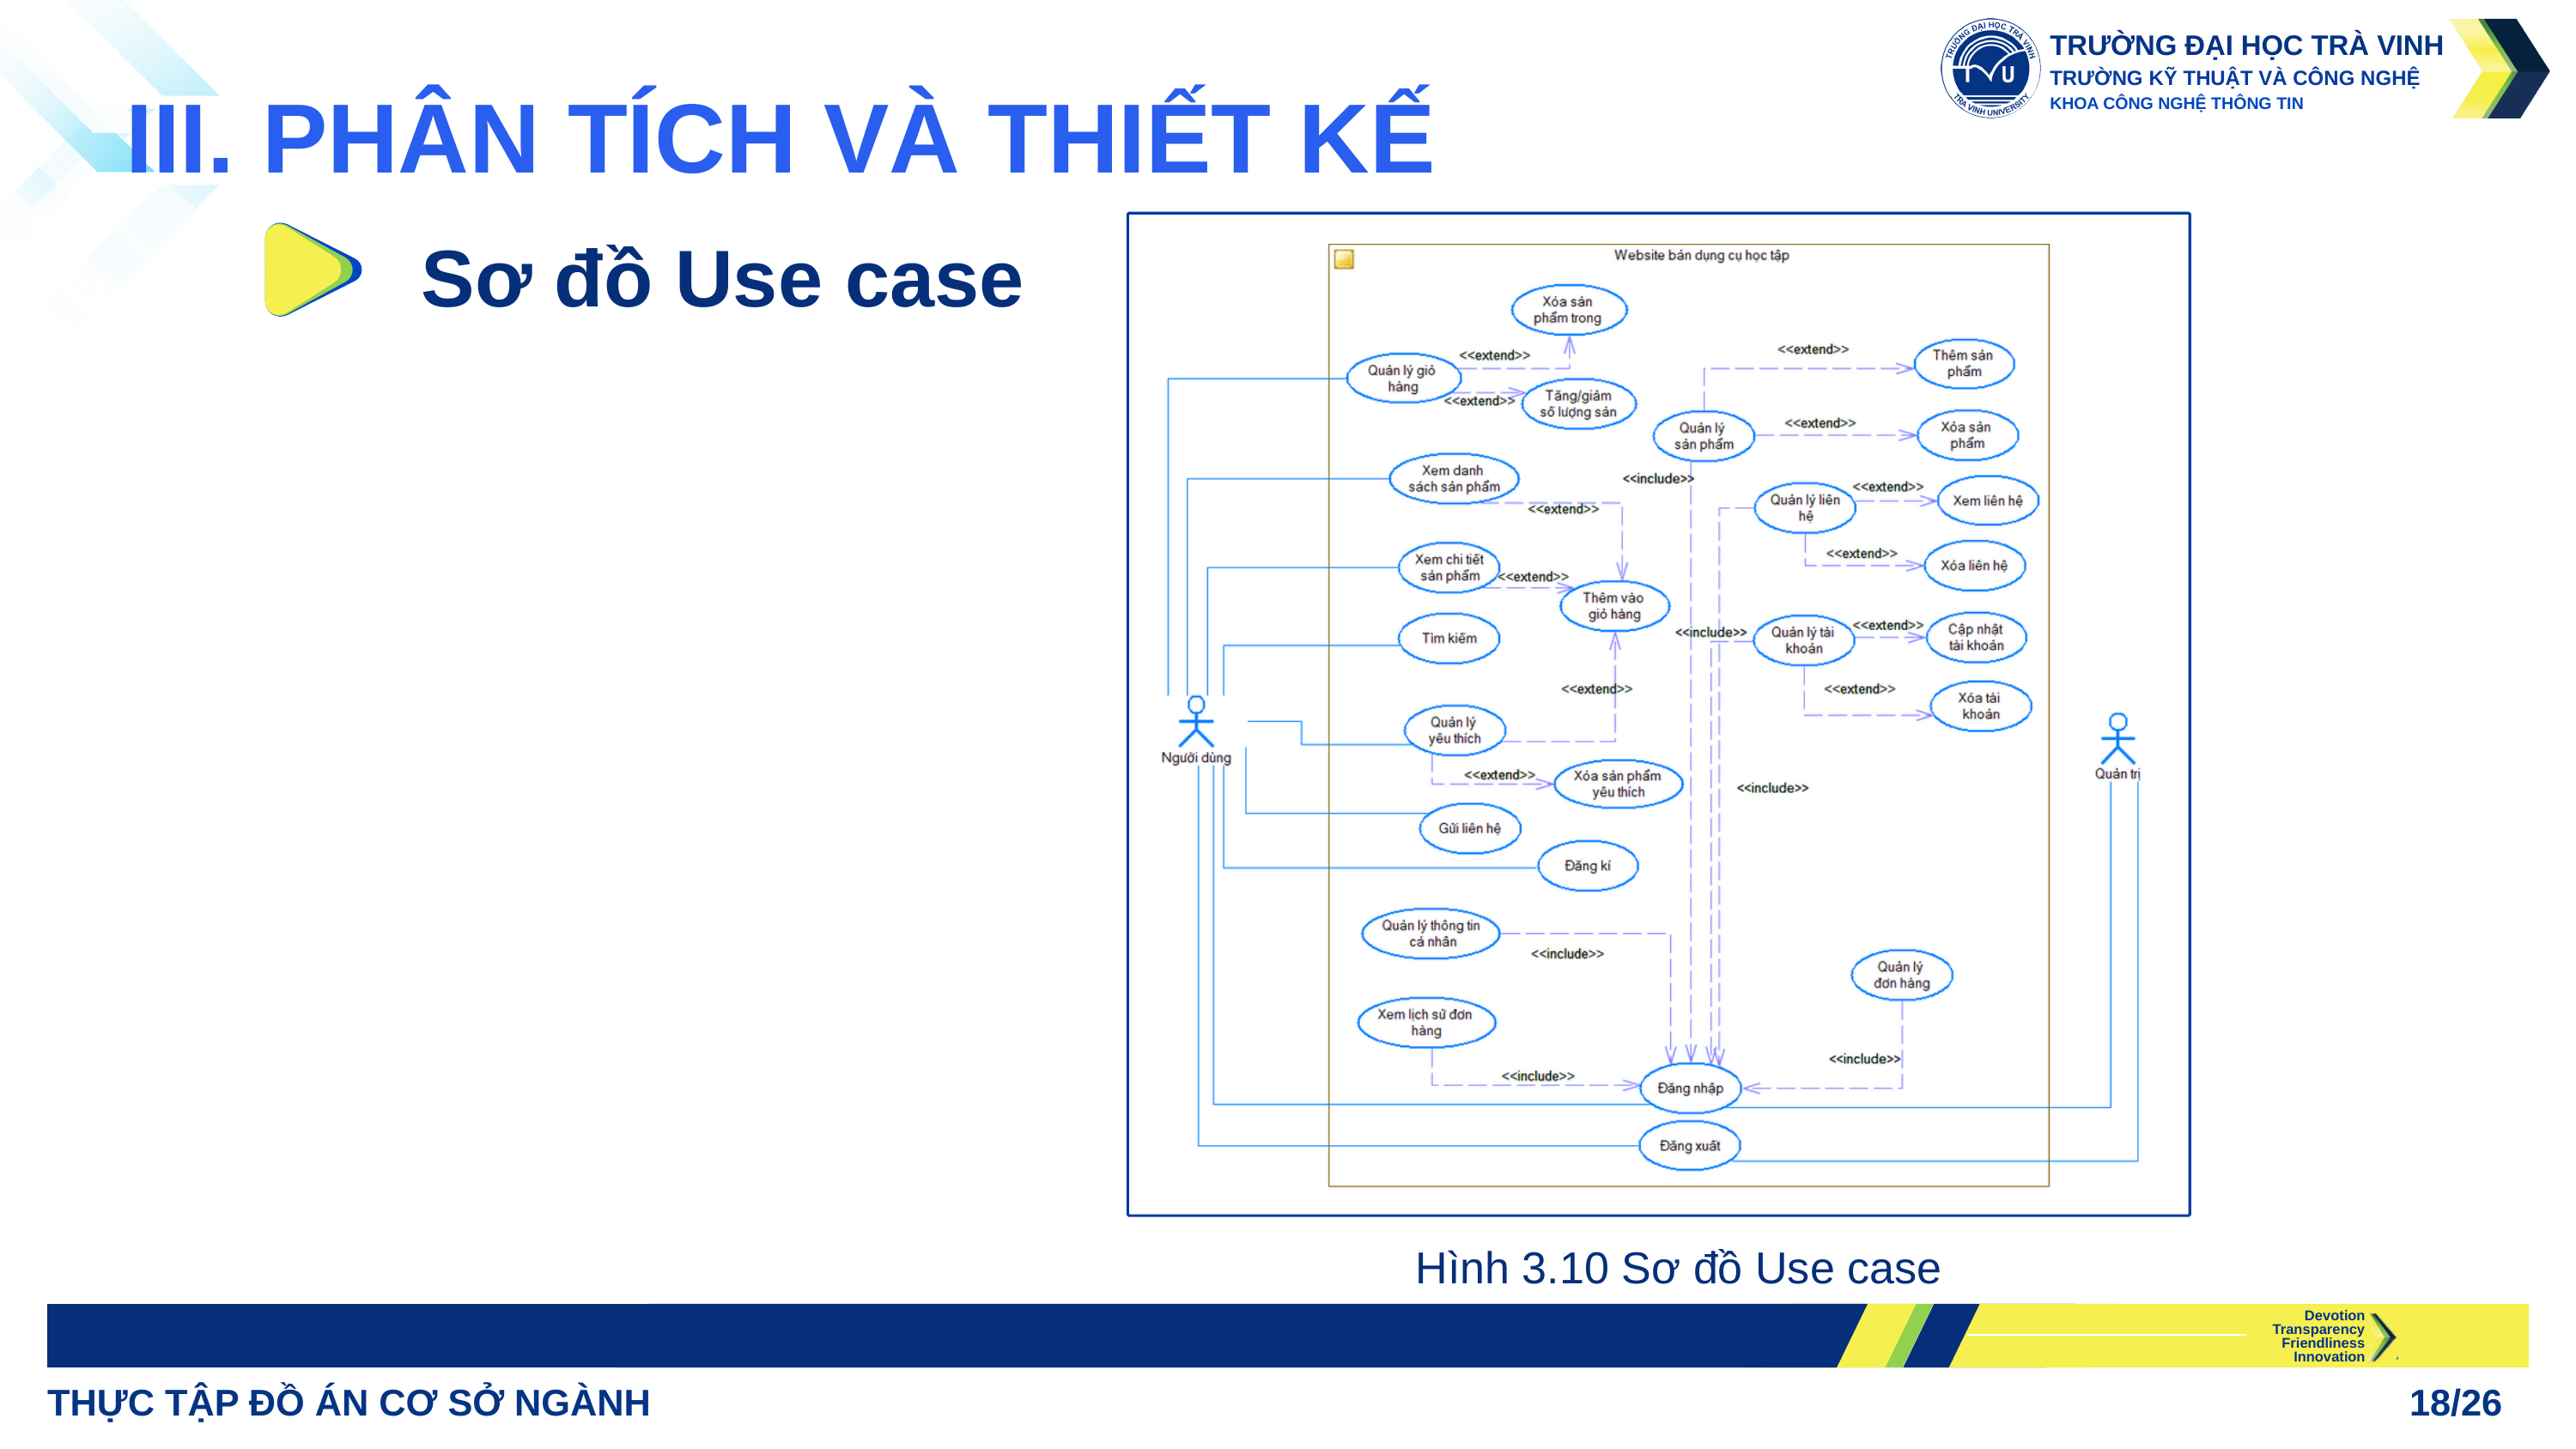

TRƯỜNG ĐẠI HỌC TRÀ VINH
TRƯỜNG KỸ THUẬT VÀ CÔNG NGHỆ
KHOA CÔNG NGHỆ THÔNG TIN
III. PHÂN TÍCH VÀ THIẾT KẾ
 Sơ đồ Use case

Hình 3.10 Sơ đồ Use case

Devotion
Transparency
Friendliness
Innovation

THỰC TẬP ĐỒ ÁN CƠ SỞ NGÀNH
18/26